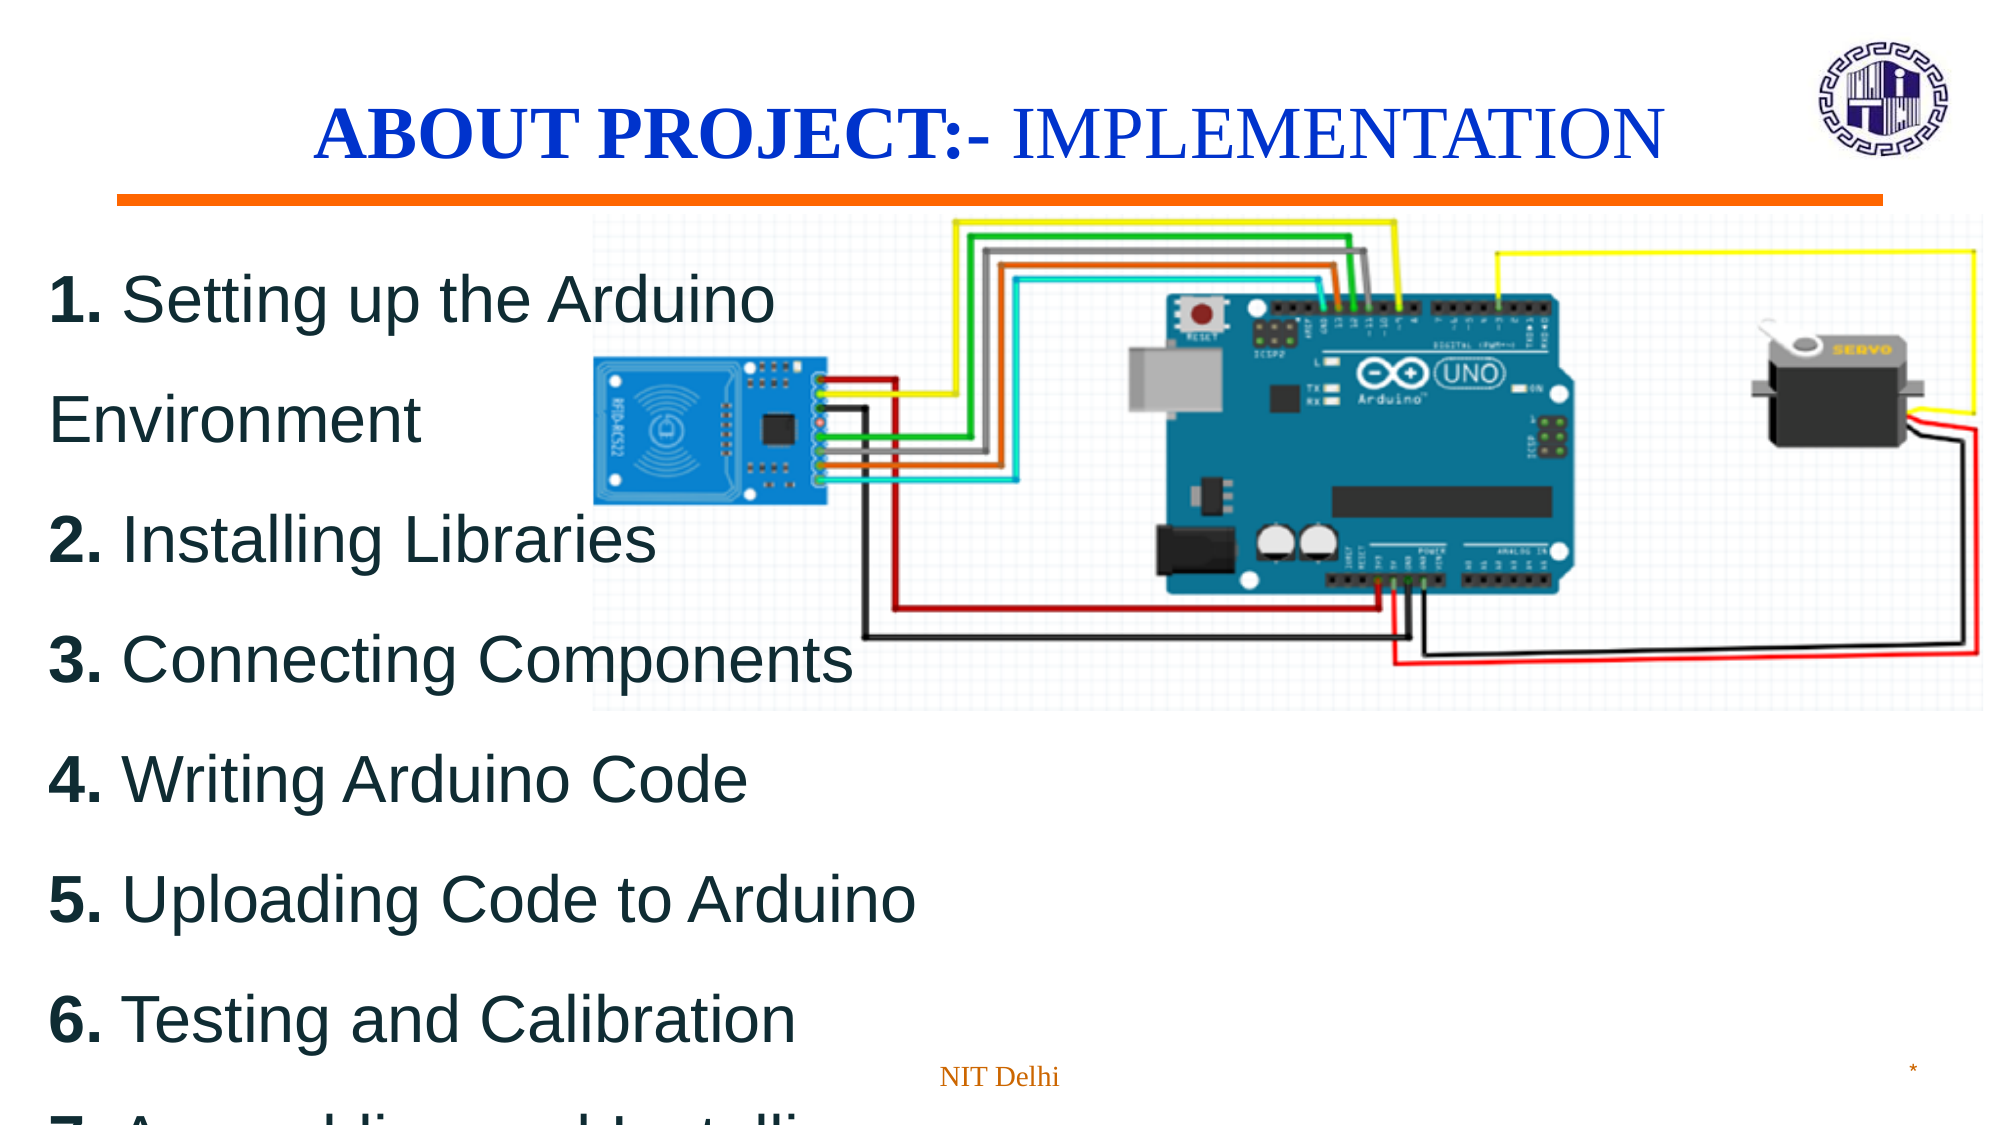

# ABOUT PROJECT:- IMPLEMENTATION

1. Setting up the Arduino Environment
2. Installing Libraries
3. Connecting Components
4. Writing Arduino Code
5. Uploading Code to Arduino
6. Testing and Calibration
7. Assembling and Installing

NIT Delhi
*